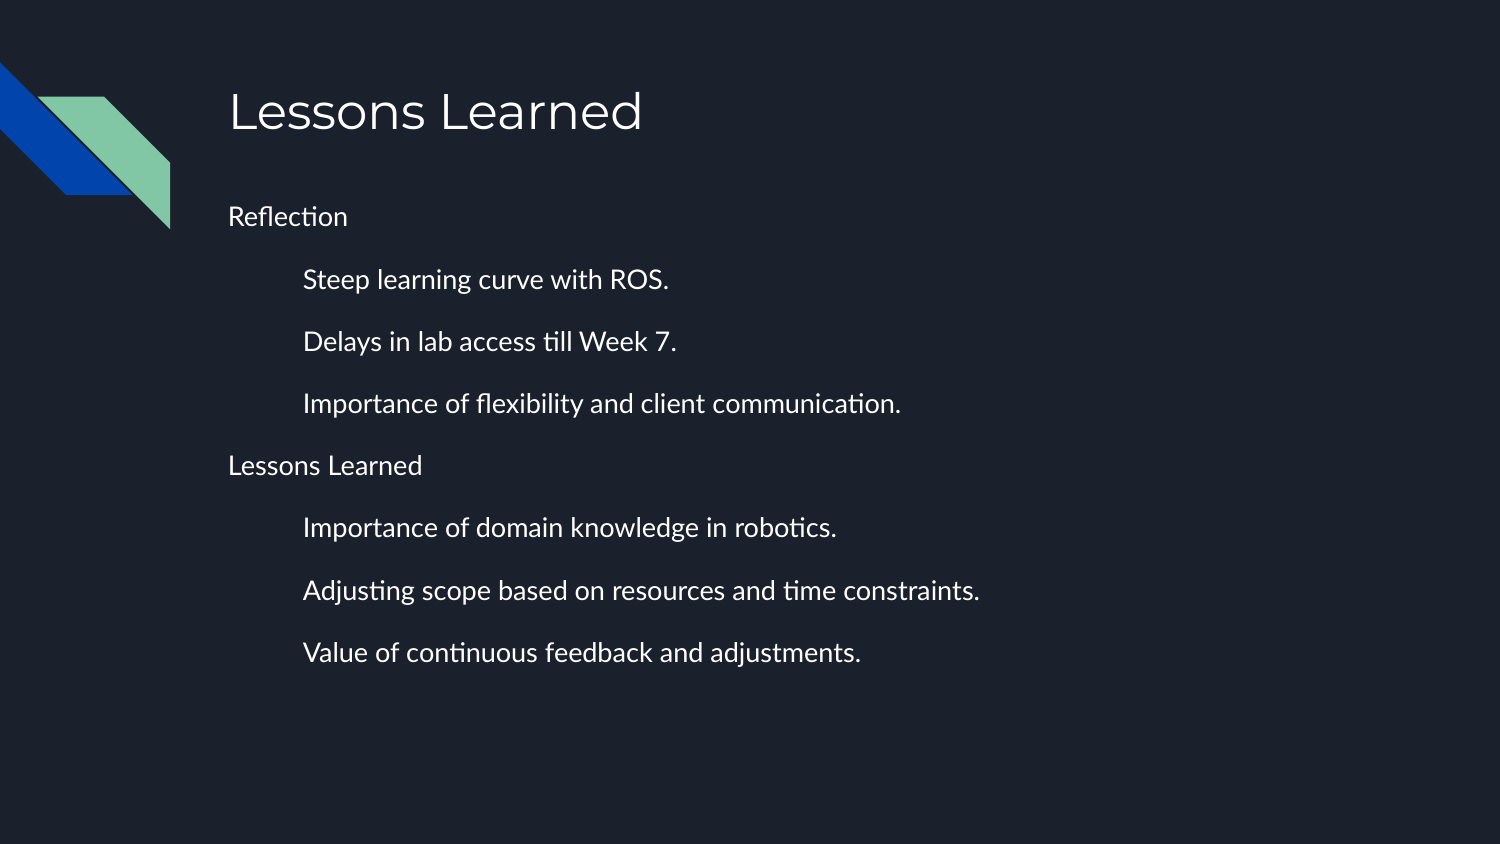

# Lessons Learned
Reflection
Steep learning curve with ROS.
Delays in lab access till Week 7.
Importance of flexibility and client communication.
Lessons Learned
Importance of domain knowledge in robotics.
Adjusting scope based on resources and time constraints.
Value of continuous feedback and adjustments.